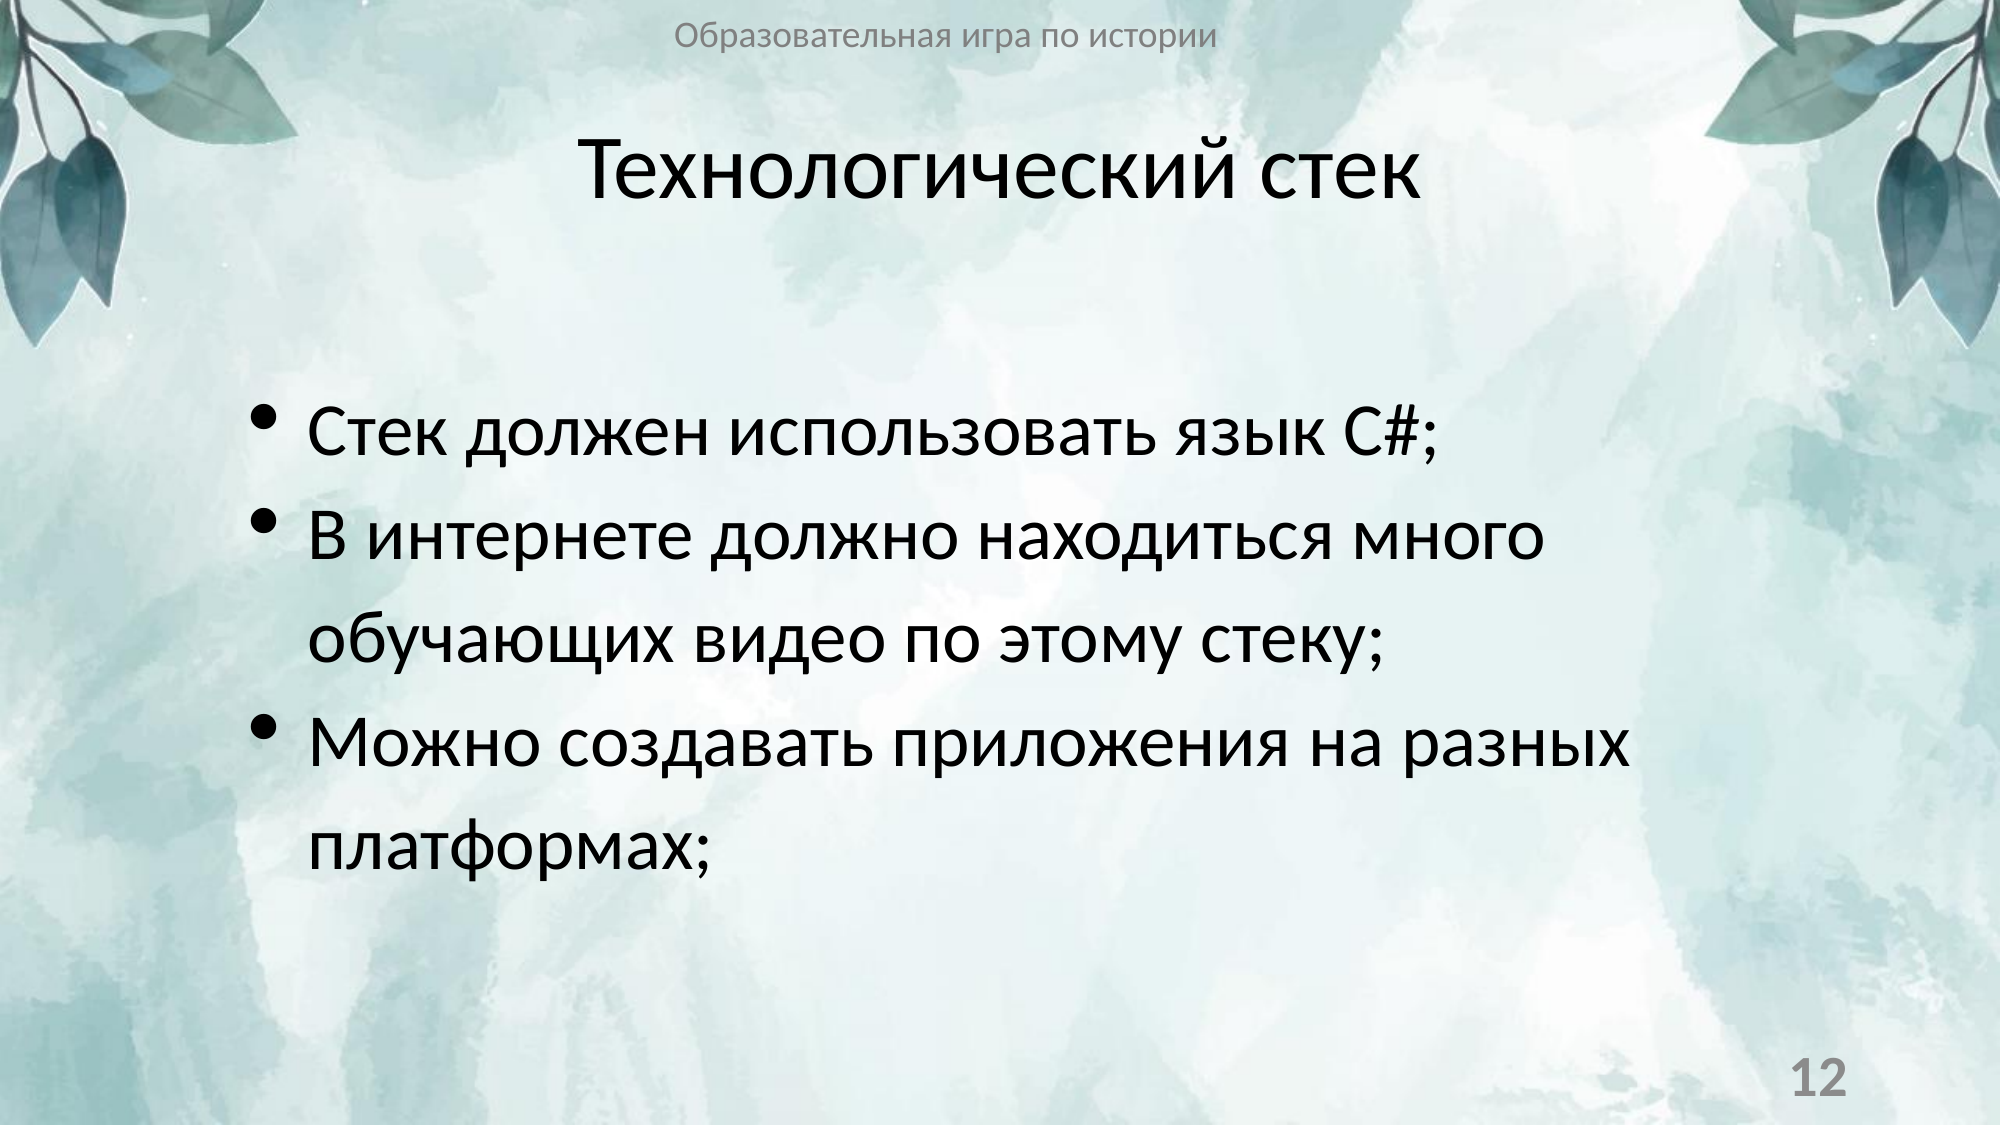

Образовательная игра по истории
# Технологический стек
Стек должен использовать язык С#;
В интернете должно находиться много обучающих видео по этому стеку;
Можно создавать приложения на разных платформах;
12